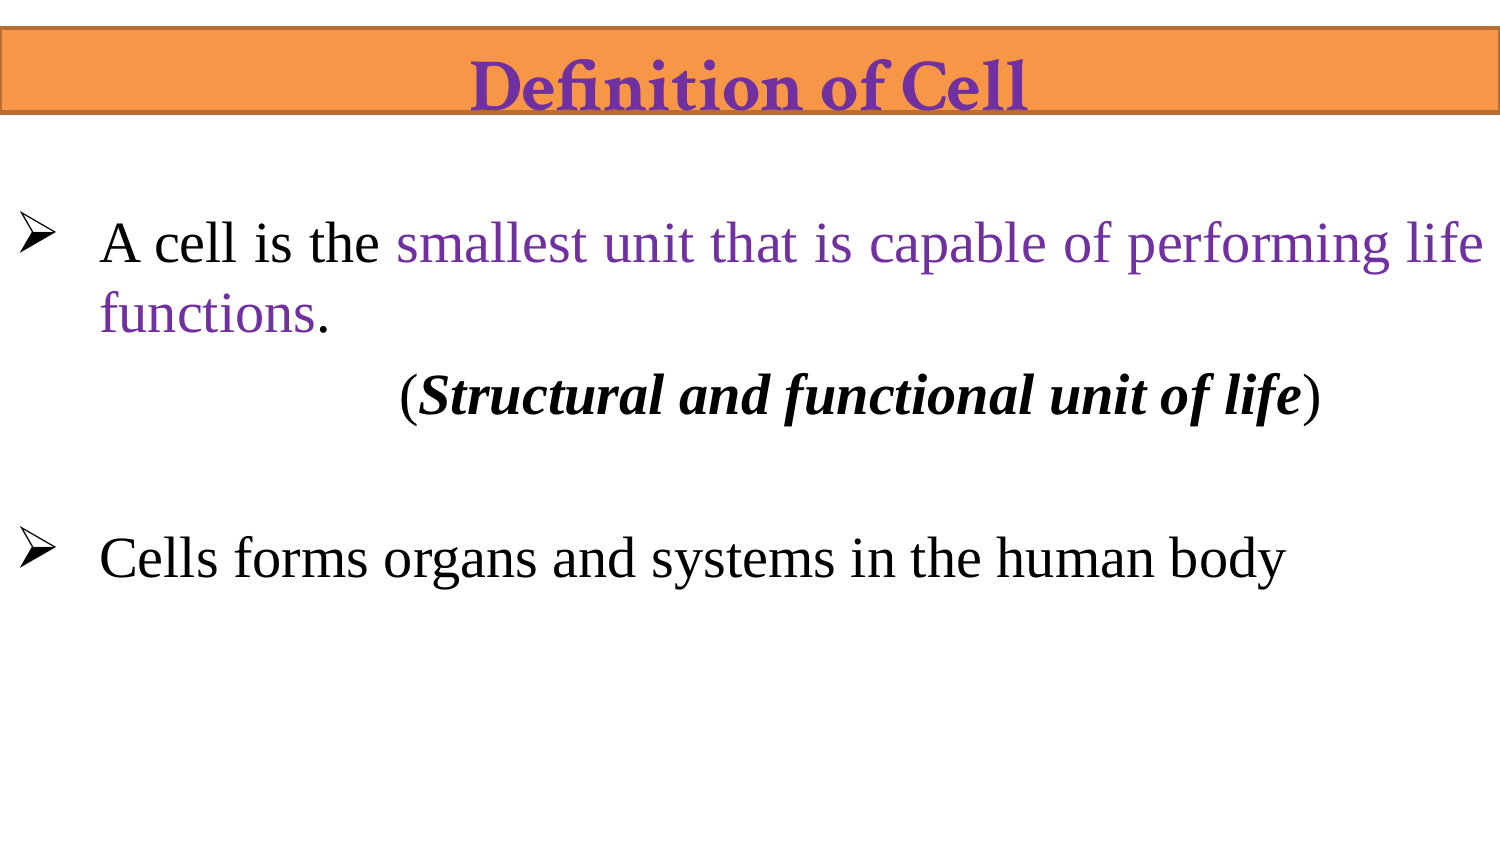

Definition of Cell
A cell is the smallest unit that is capable of performing life functions.
			(Structural and functional unit of life)

Cells forms organs and systems in the human body